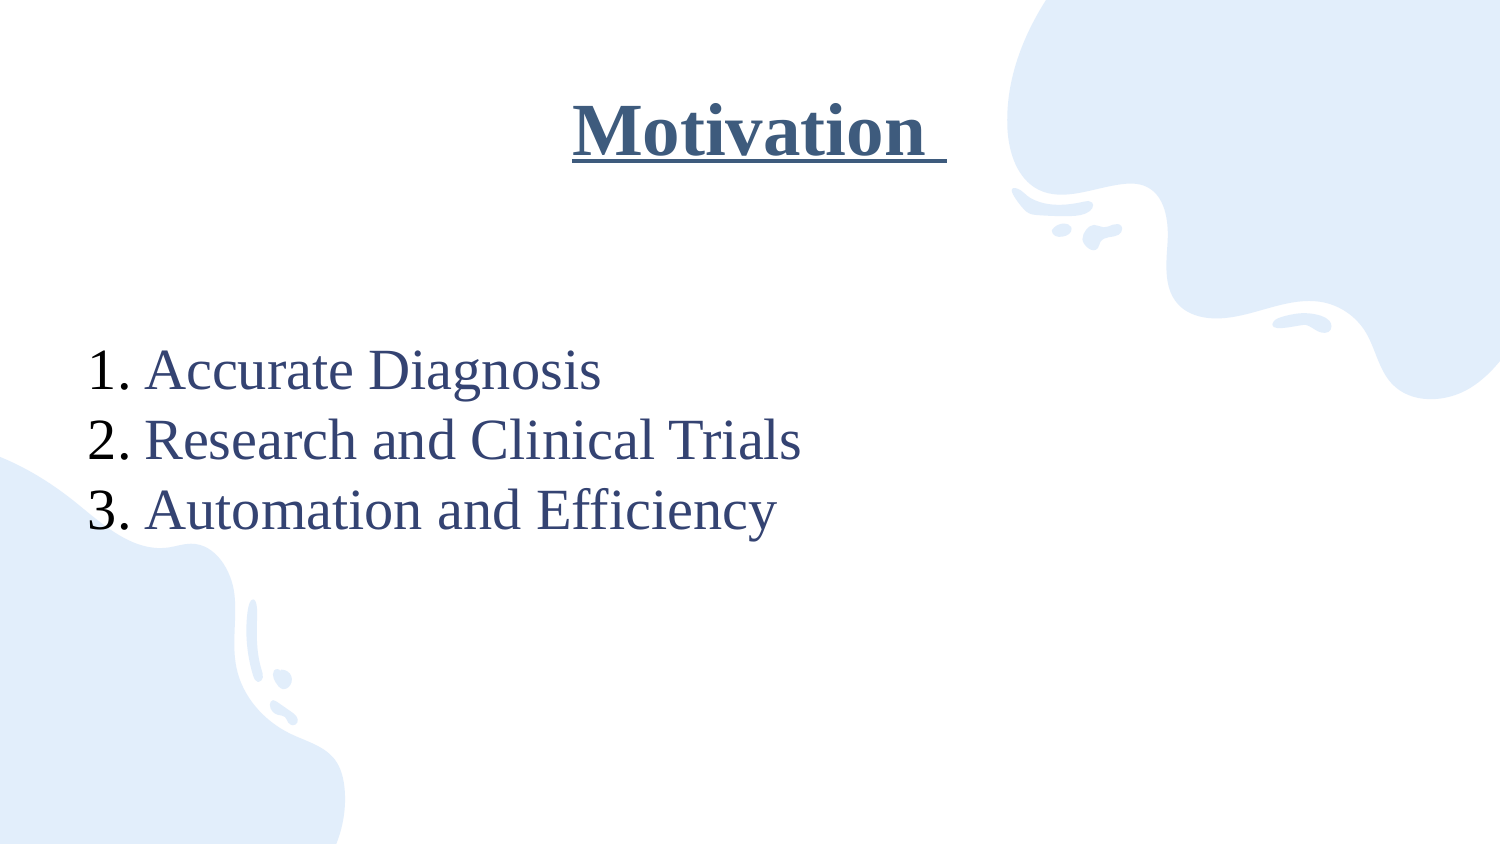

Motivation
Accurate Diagnosis
Research and Clinical Trials
Automation and Efficiency